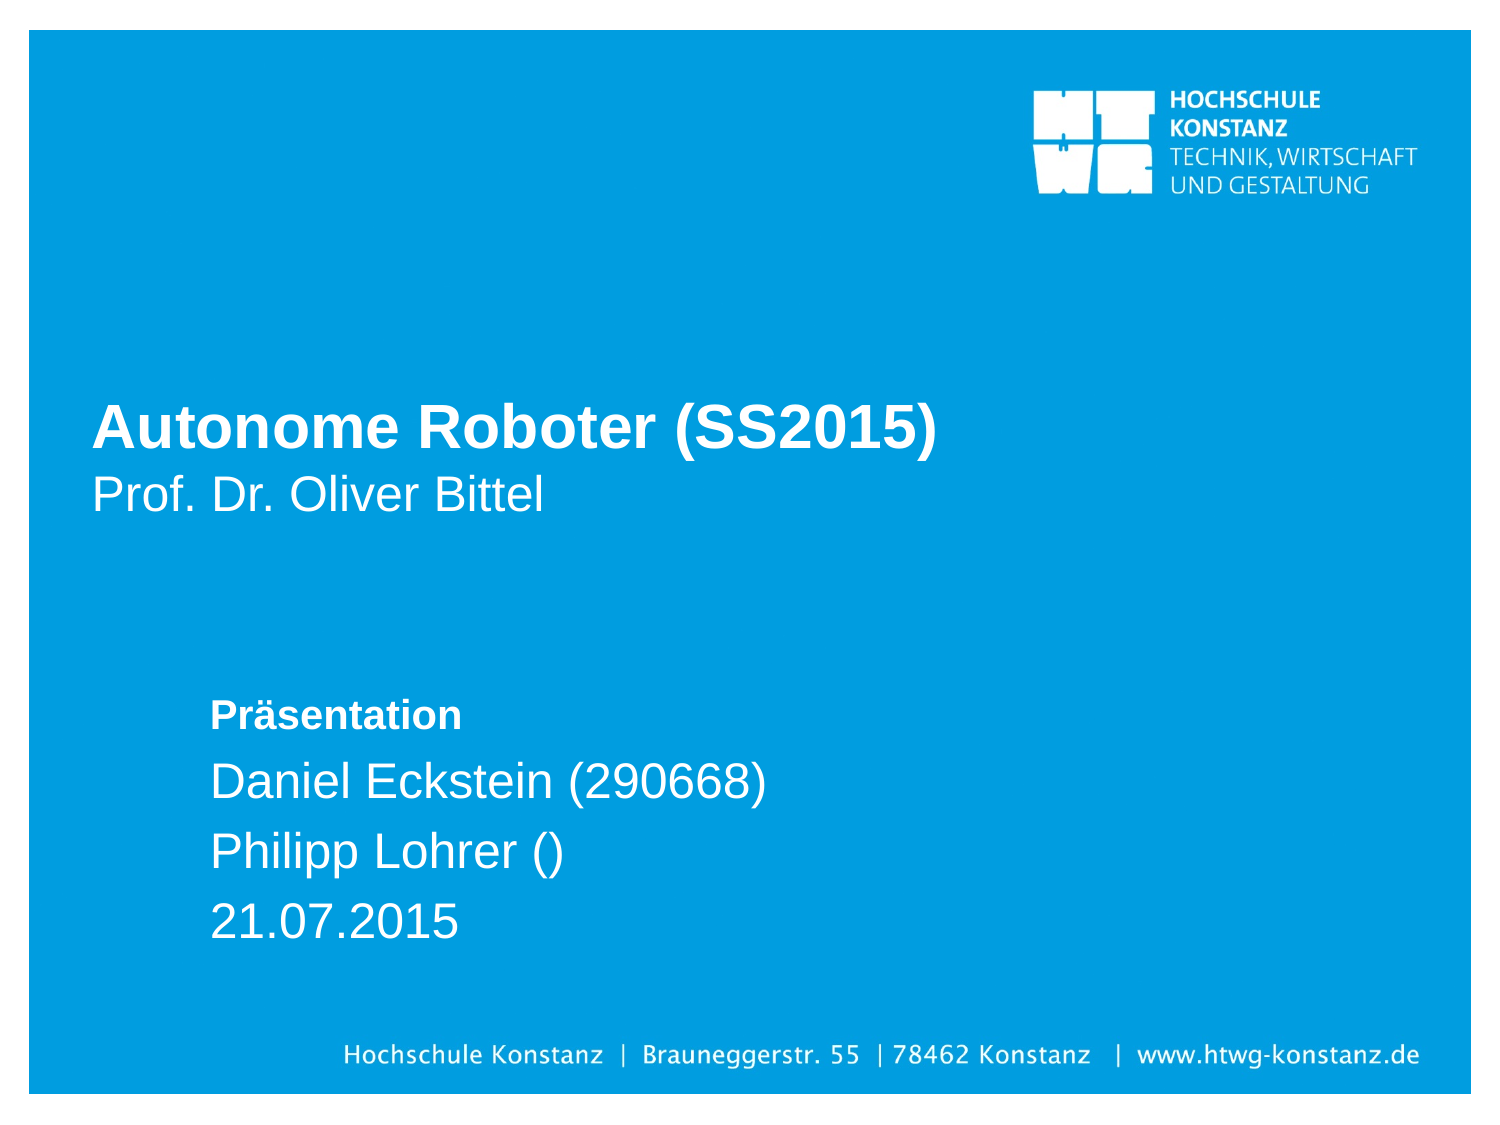

# Autonome Roboter (SS2015) Prof. Dr. Oliver Bittel
Präsentation
Daniel Eckstein (290668)
Philipp Lohrer ()
21.07.2015